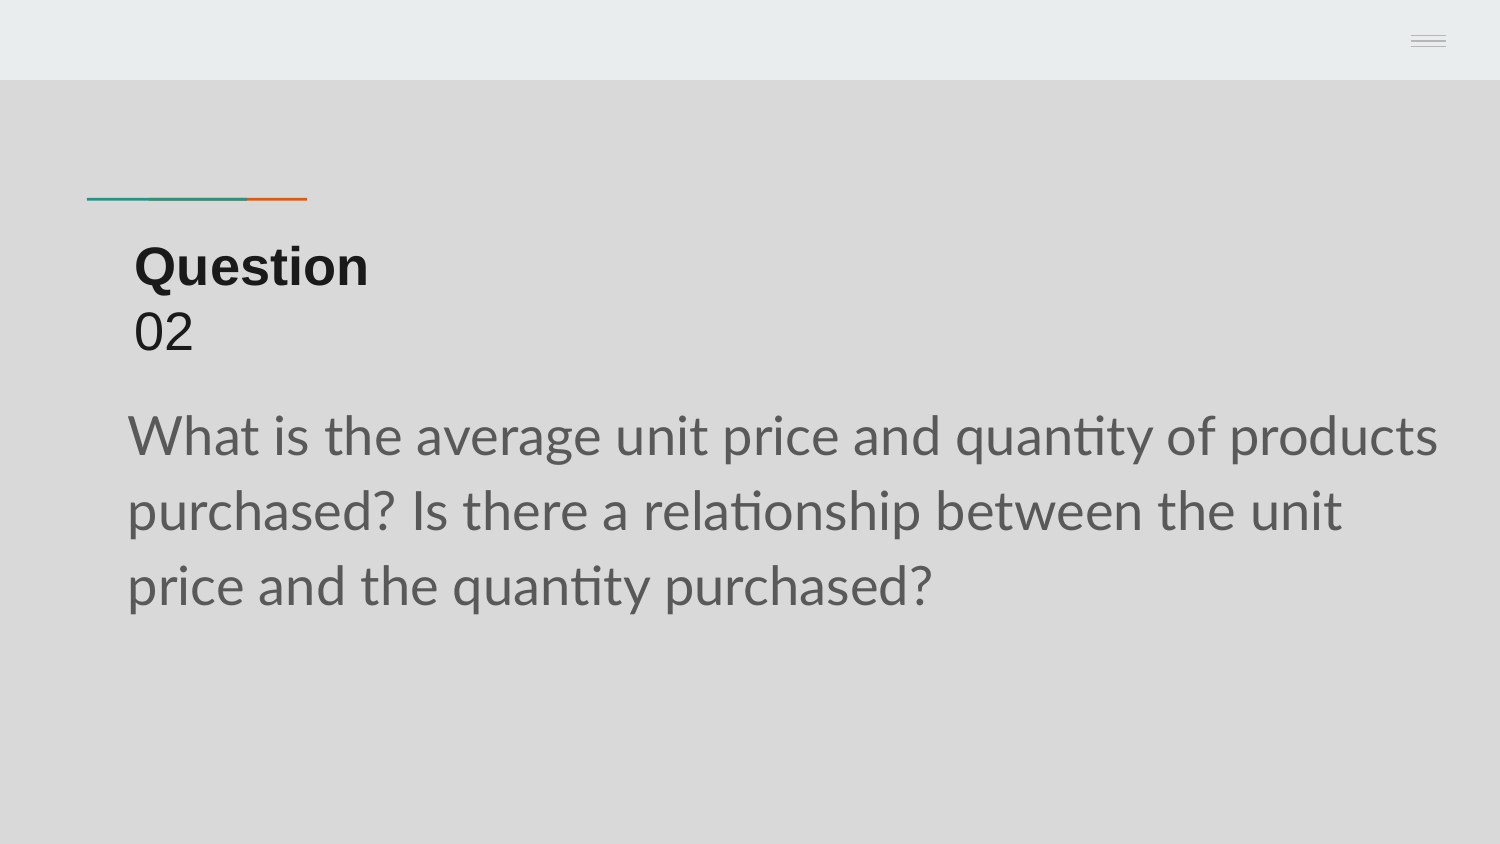

# Question
02
What is the average unit price and quantity of products purchased? Is there a relationship between the unit price and the quantity purchased?